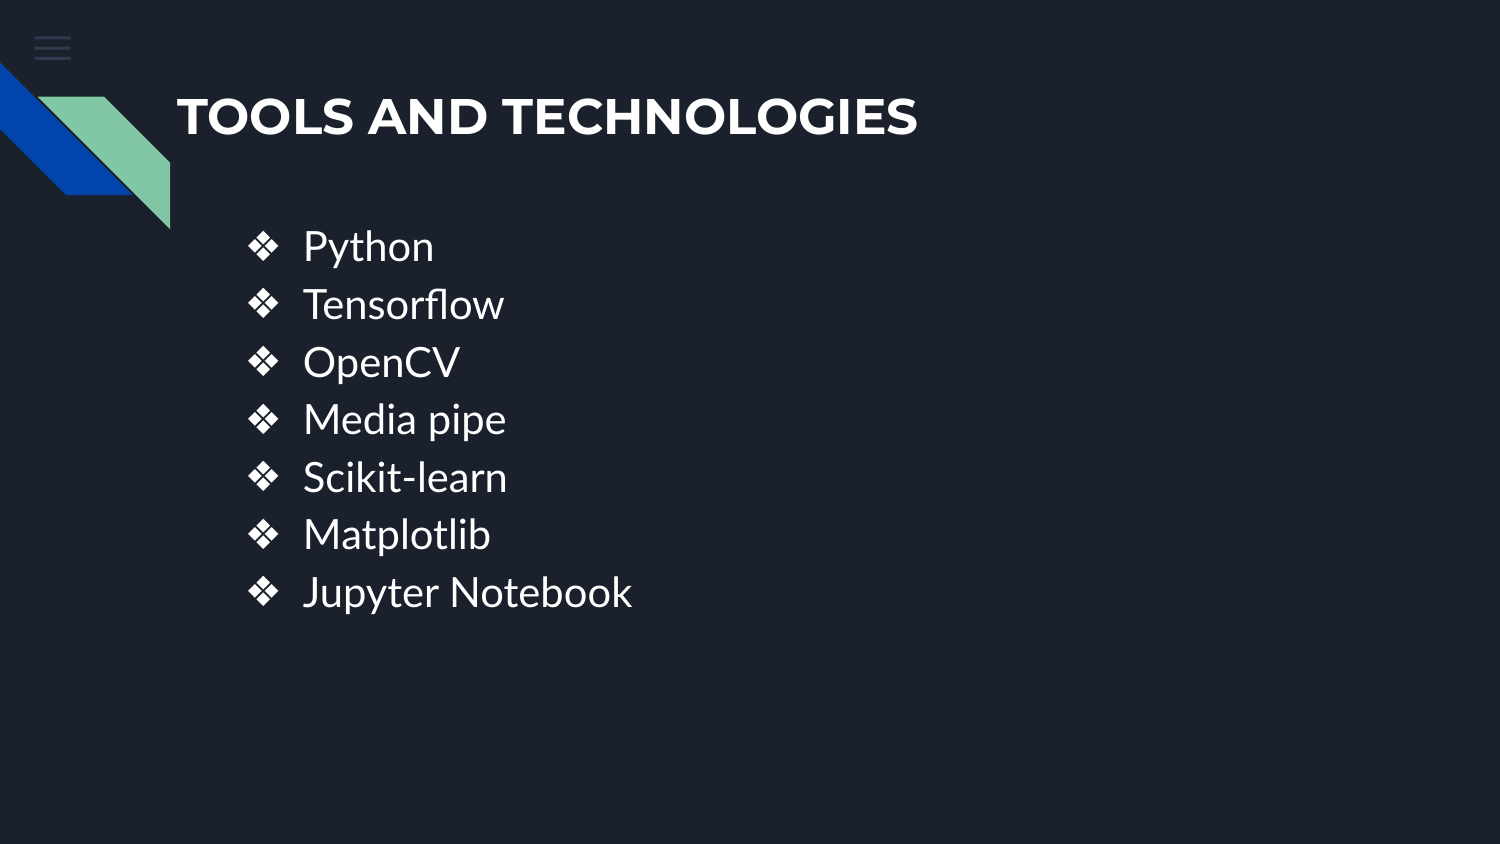

# TOOLS AND TECHNOLOGIES
Python
Tensorflow
OpenCV
Media pipe
Scikit-learn
Matplotlib
Jupyter Notebook